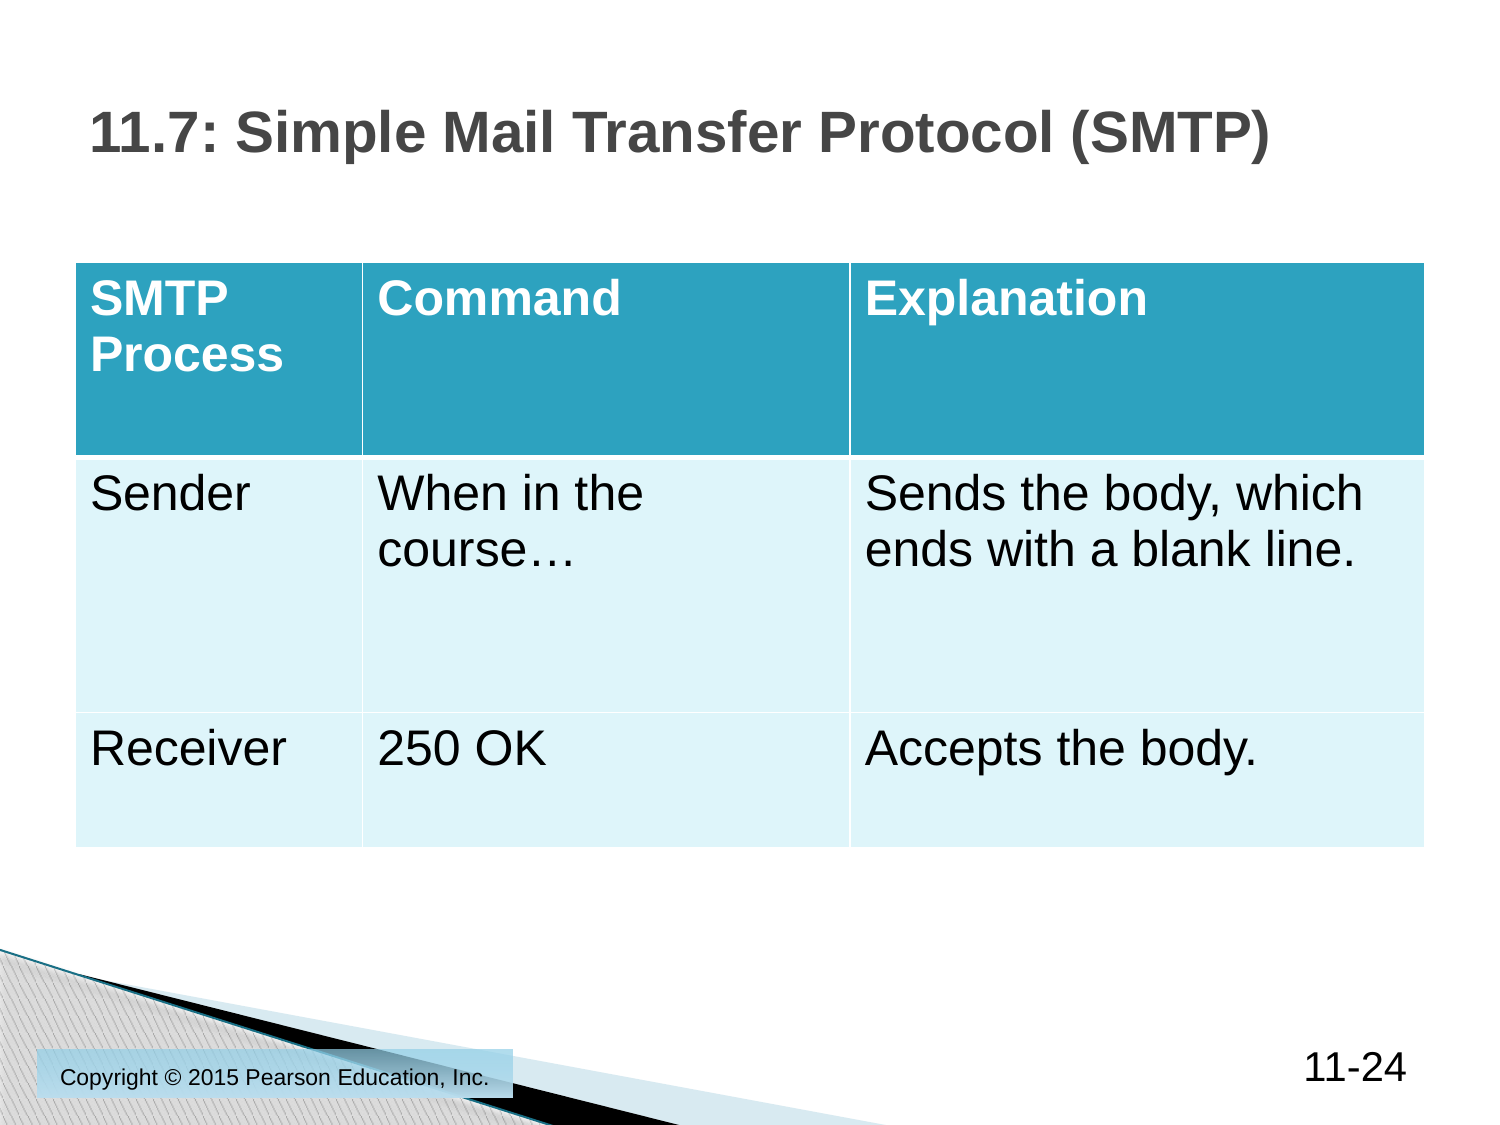

# 11.7: Simple Mail Transfer Protocol (SMTP)
| SMTP Process | Command | Explanation |
| --- | --- | --- |
| Sender | When in the course… | Sends the body, which ends with a blank line. |
| Receiver | 250 OK | Accepts the body. |
11-24
Copyright © 2015 Pearson Education, Inc.